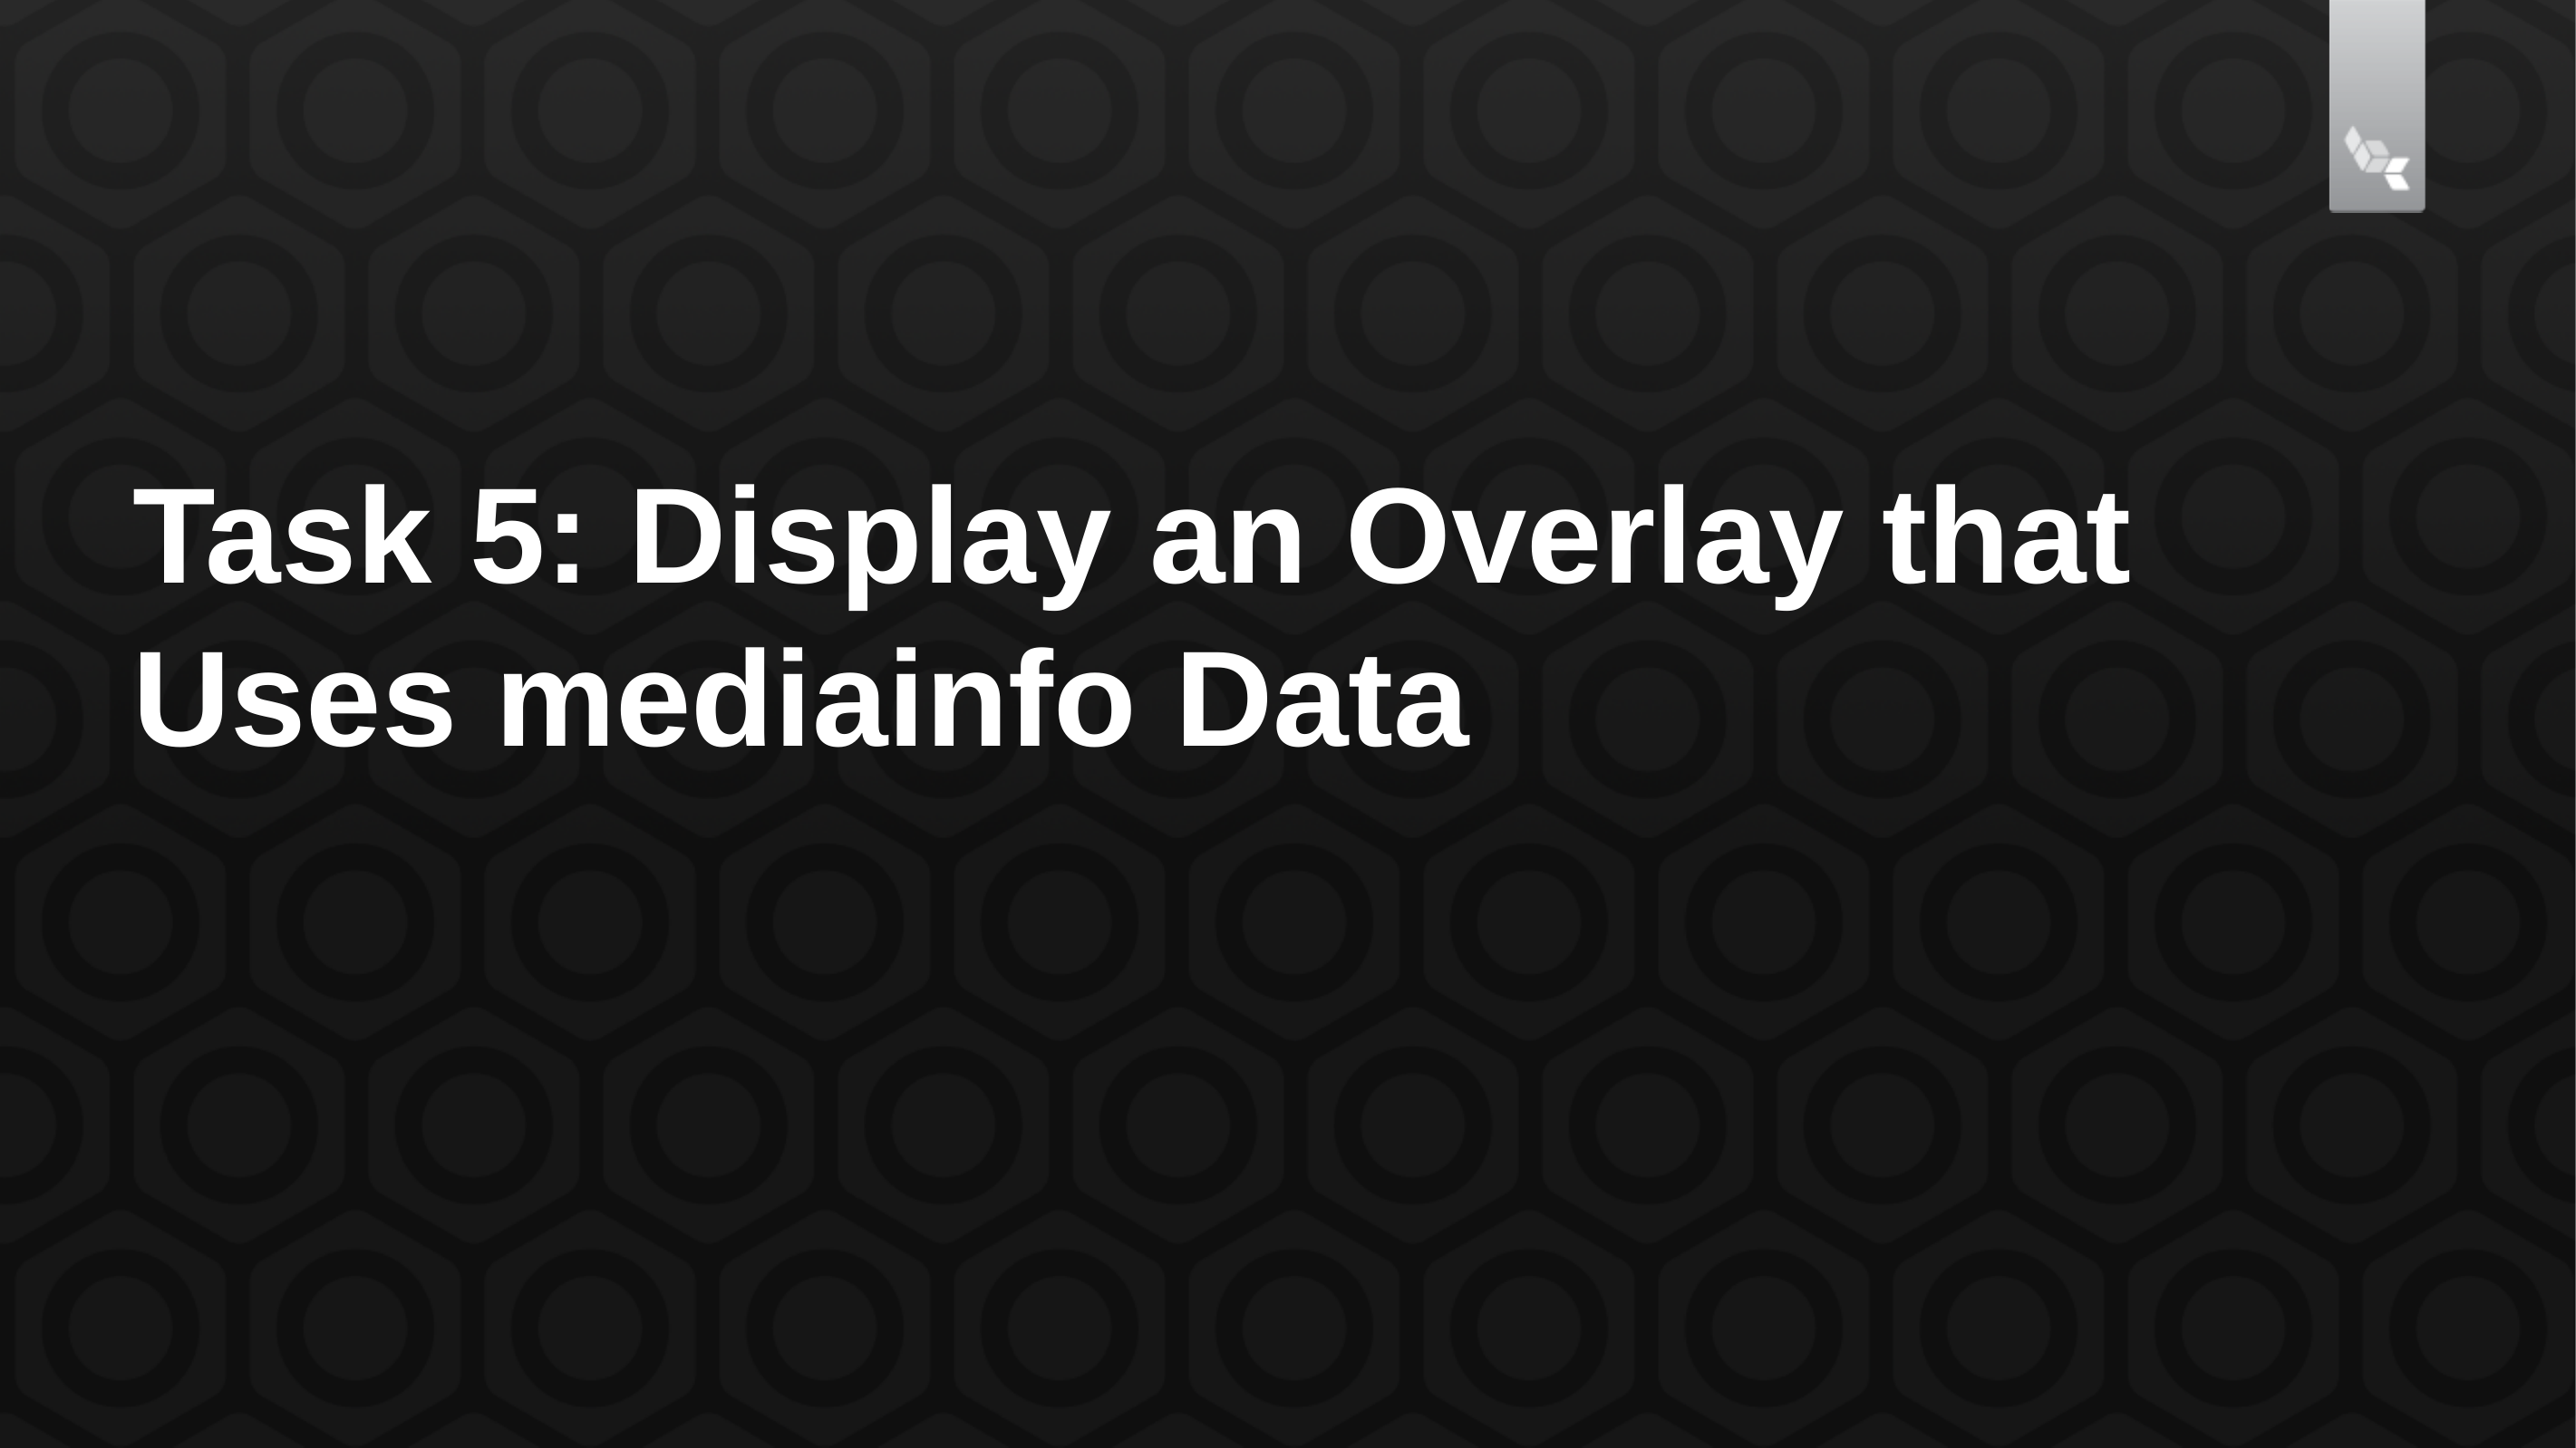

# Task 5: Display an Overlay that Uses mediainfo Data